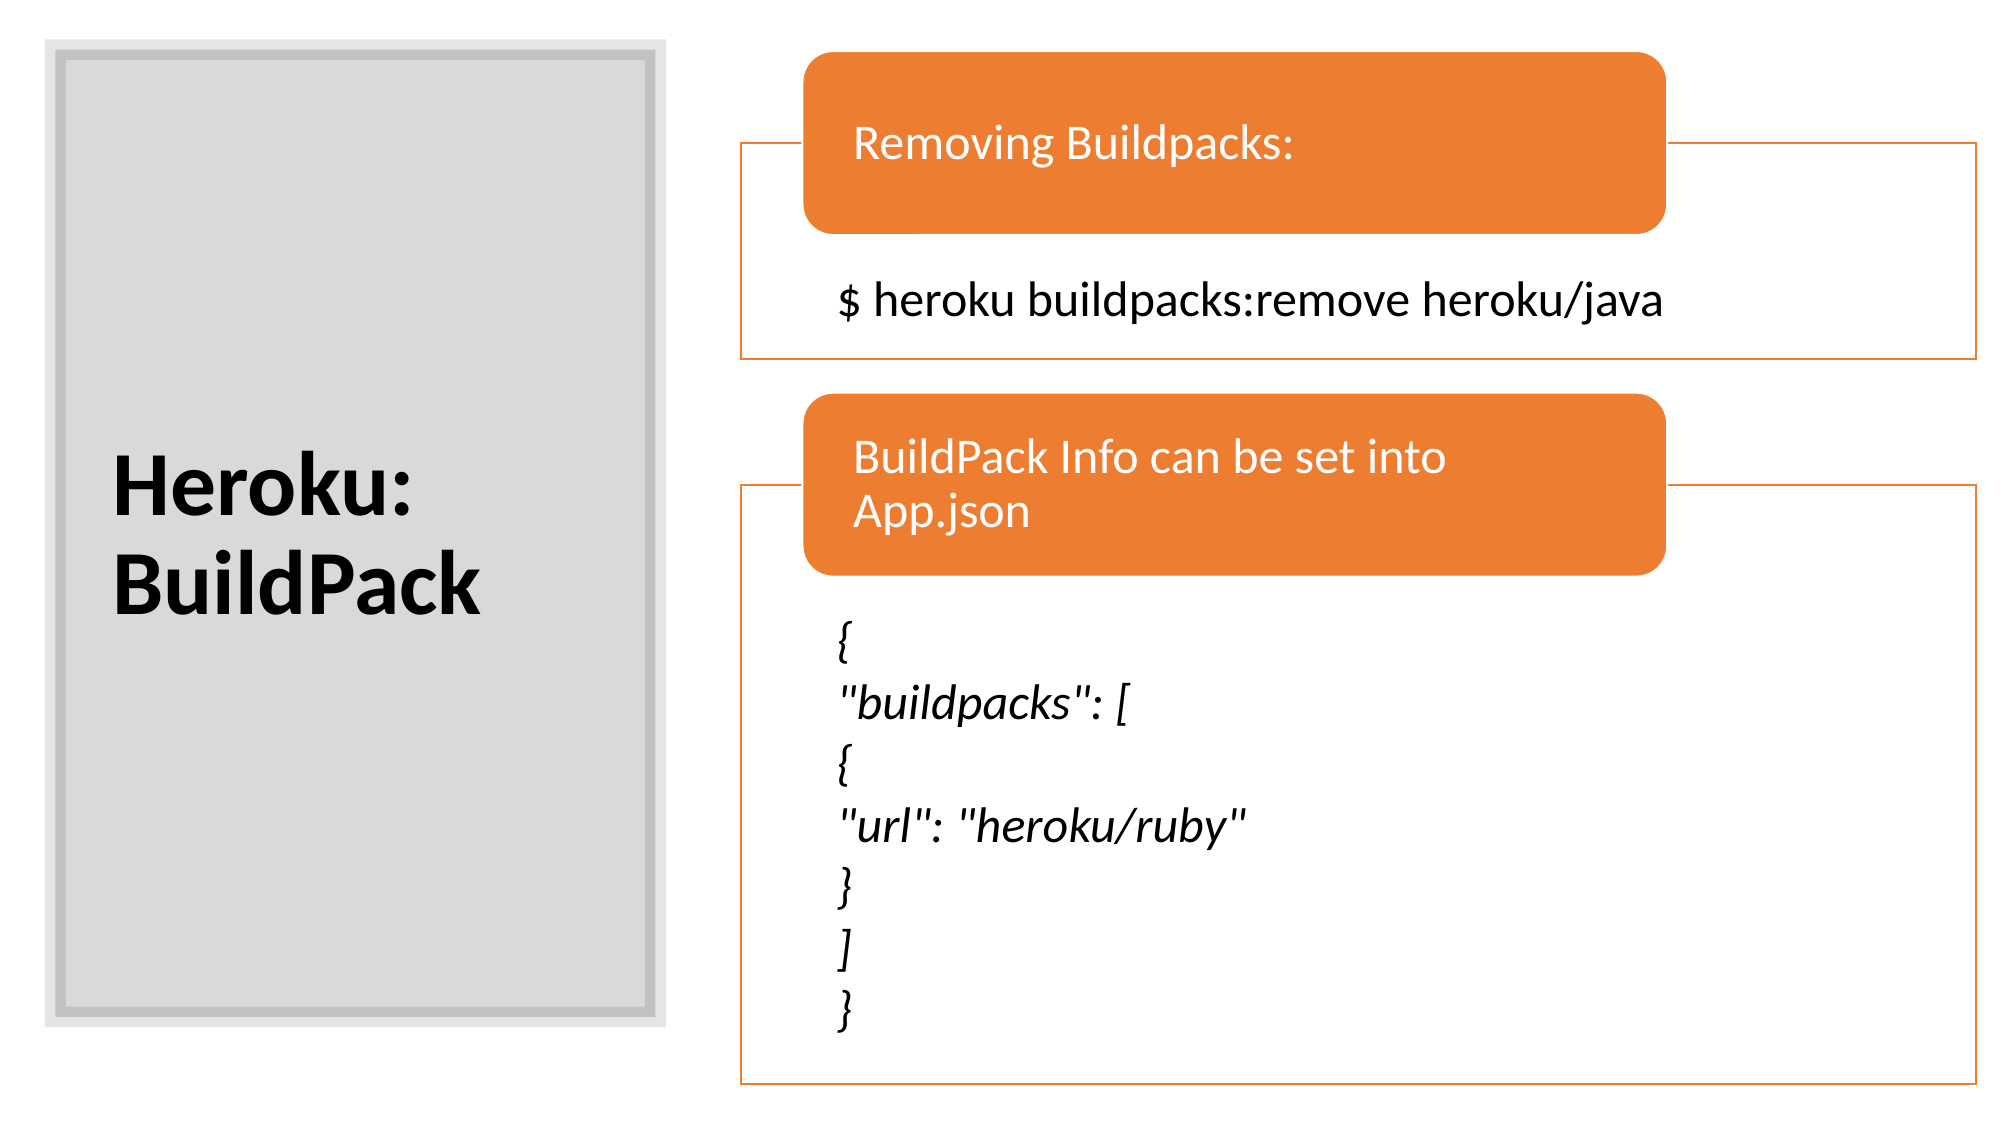

$ heroku buildpacks:remove heroku/java
Removing Buildpacks:
{
"buildpacks": [
{
"url": "heroku/ruby"
}
]
}
BuildPack Info can be set into App.json
# Heroku: BuildPack